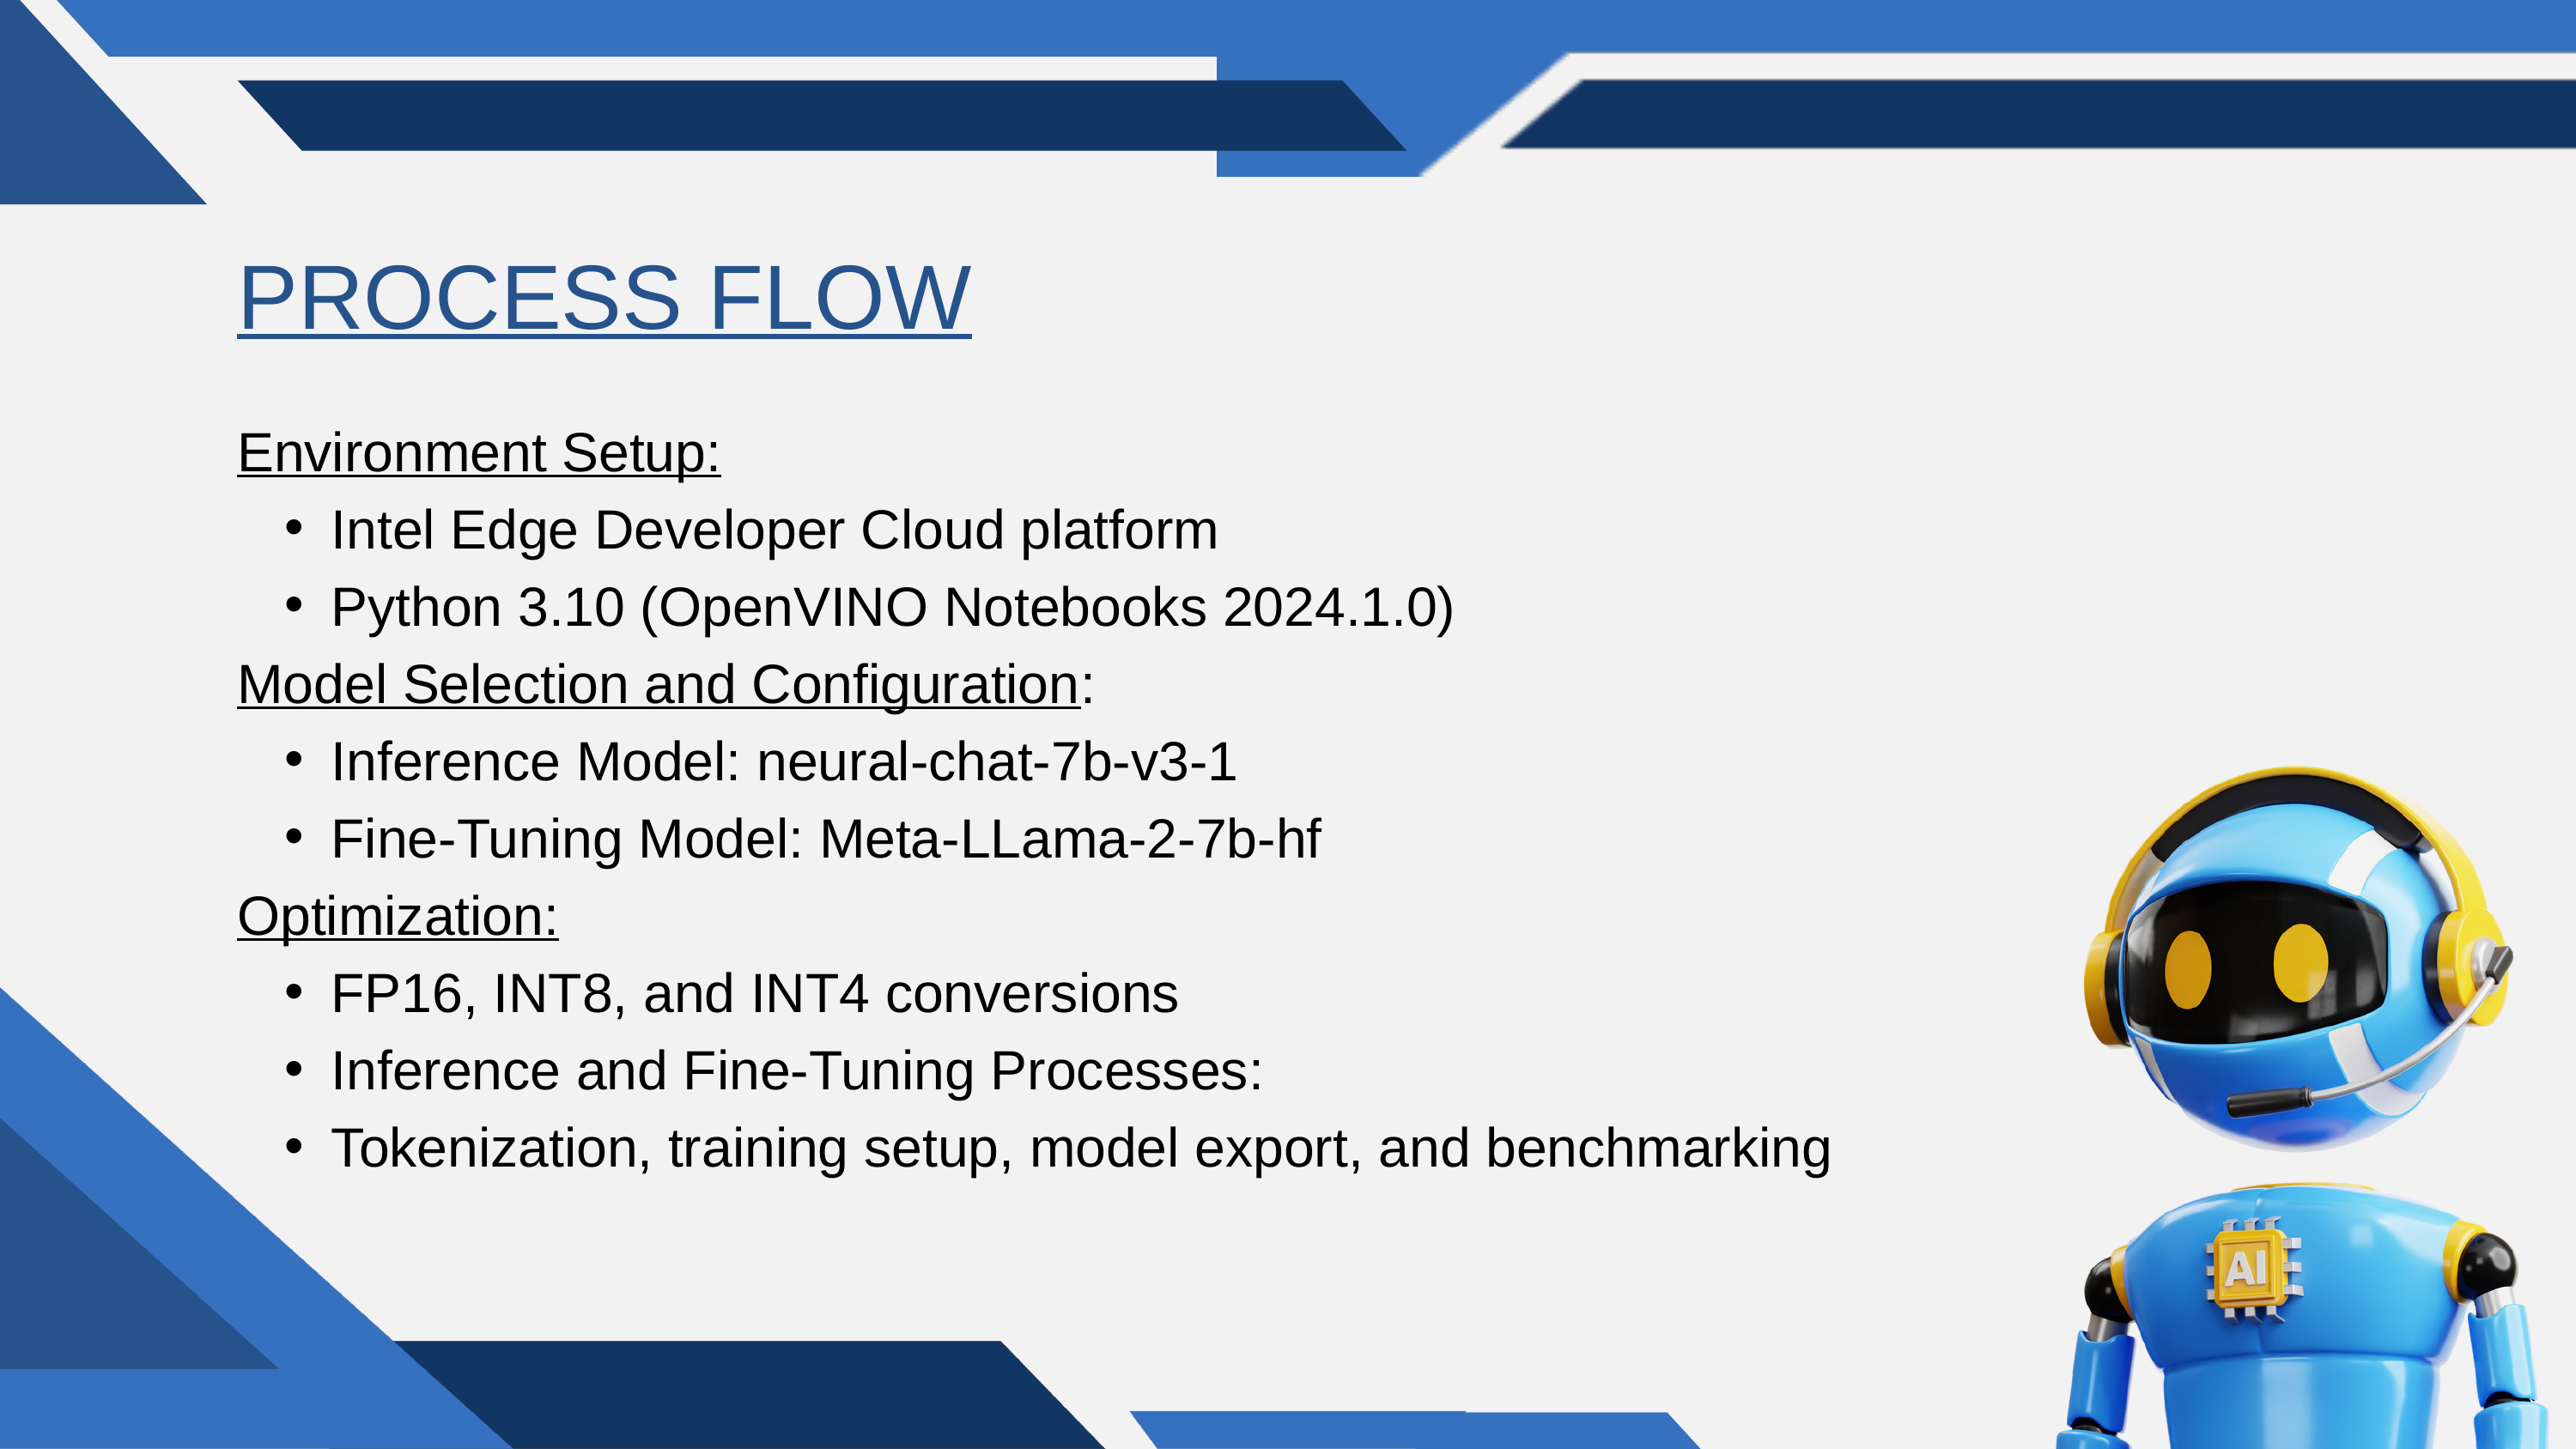

PROCESS FLOW
Environment Setup:
Intel Edge Developer Cloud platform
Python 3.10 (OpenVINO Notebooks 2024.1.0)
Model Selection and Configuration:
Inference Model: neural-chat-7b-v3-1
Fine-Tuning Model: Meta-LLama-2-7b-hf
Optimization:
FP16, INT8, and INT4 conversions
Inference and Fine-Tuning Processes:
Tokenization, training setup, model export, and benchmarking